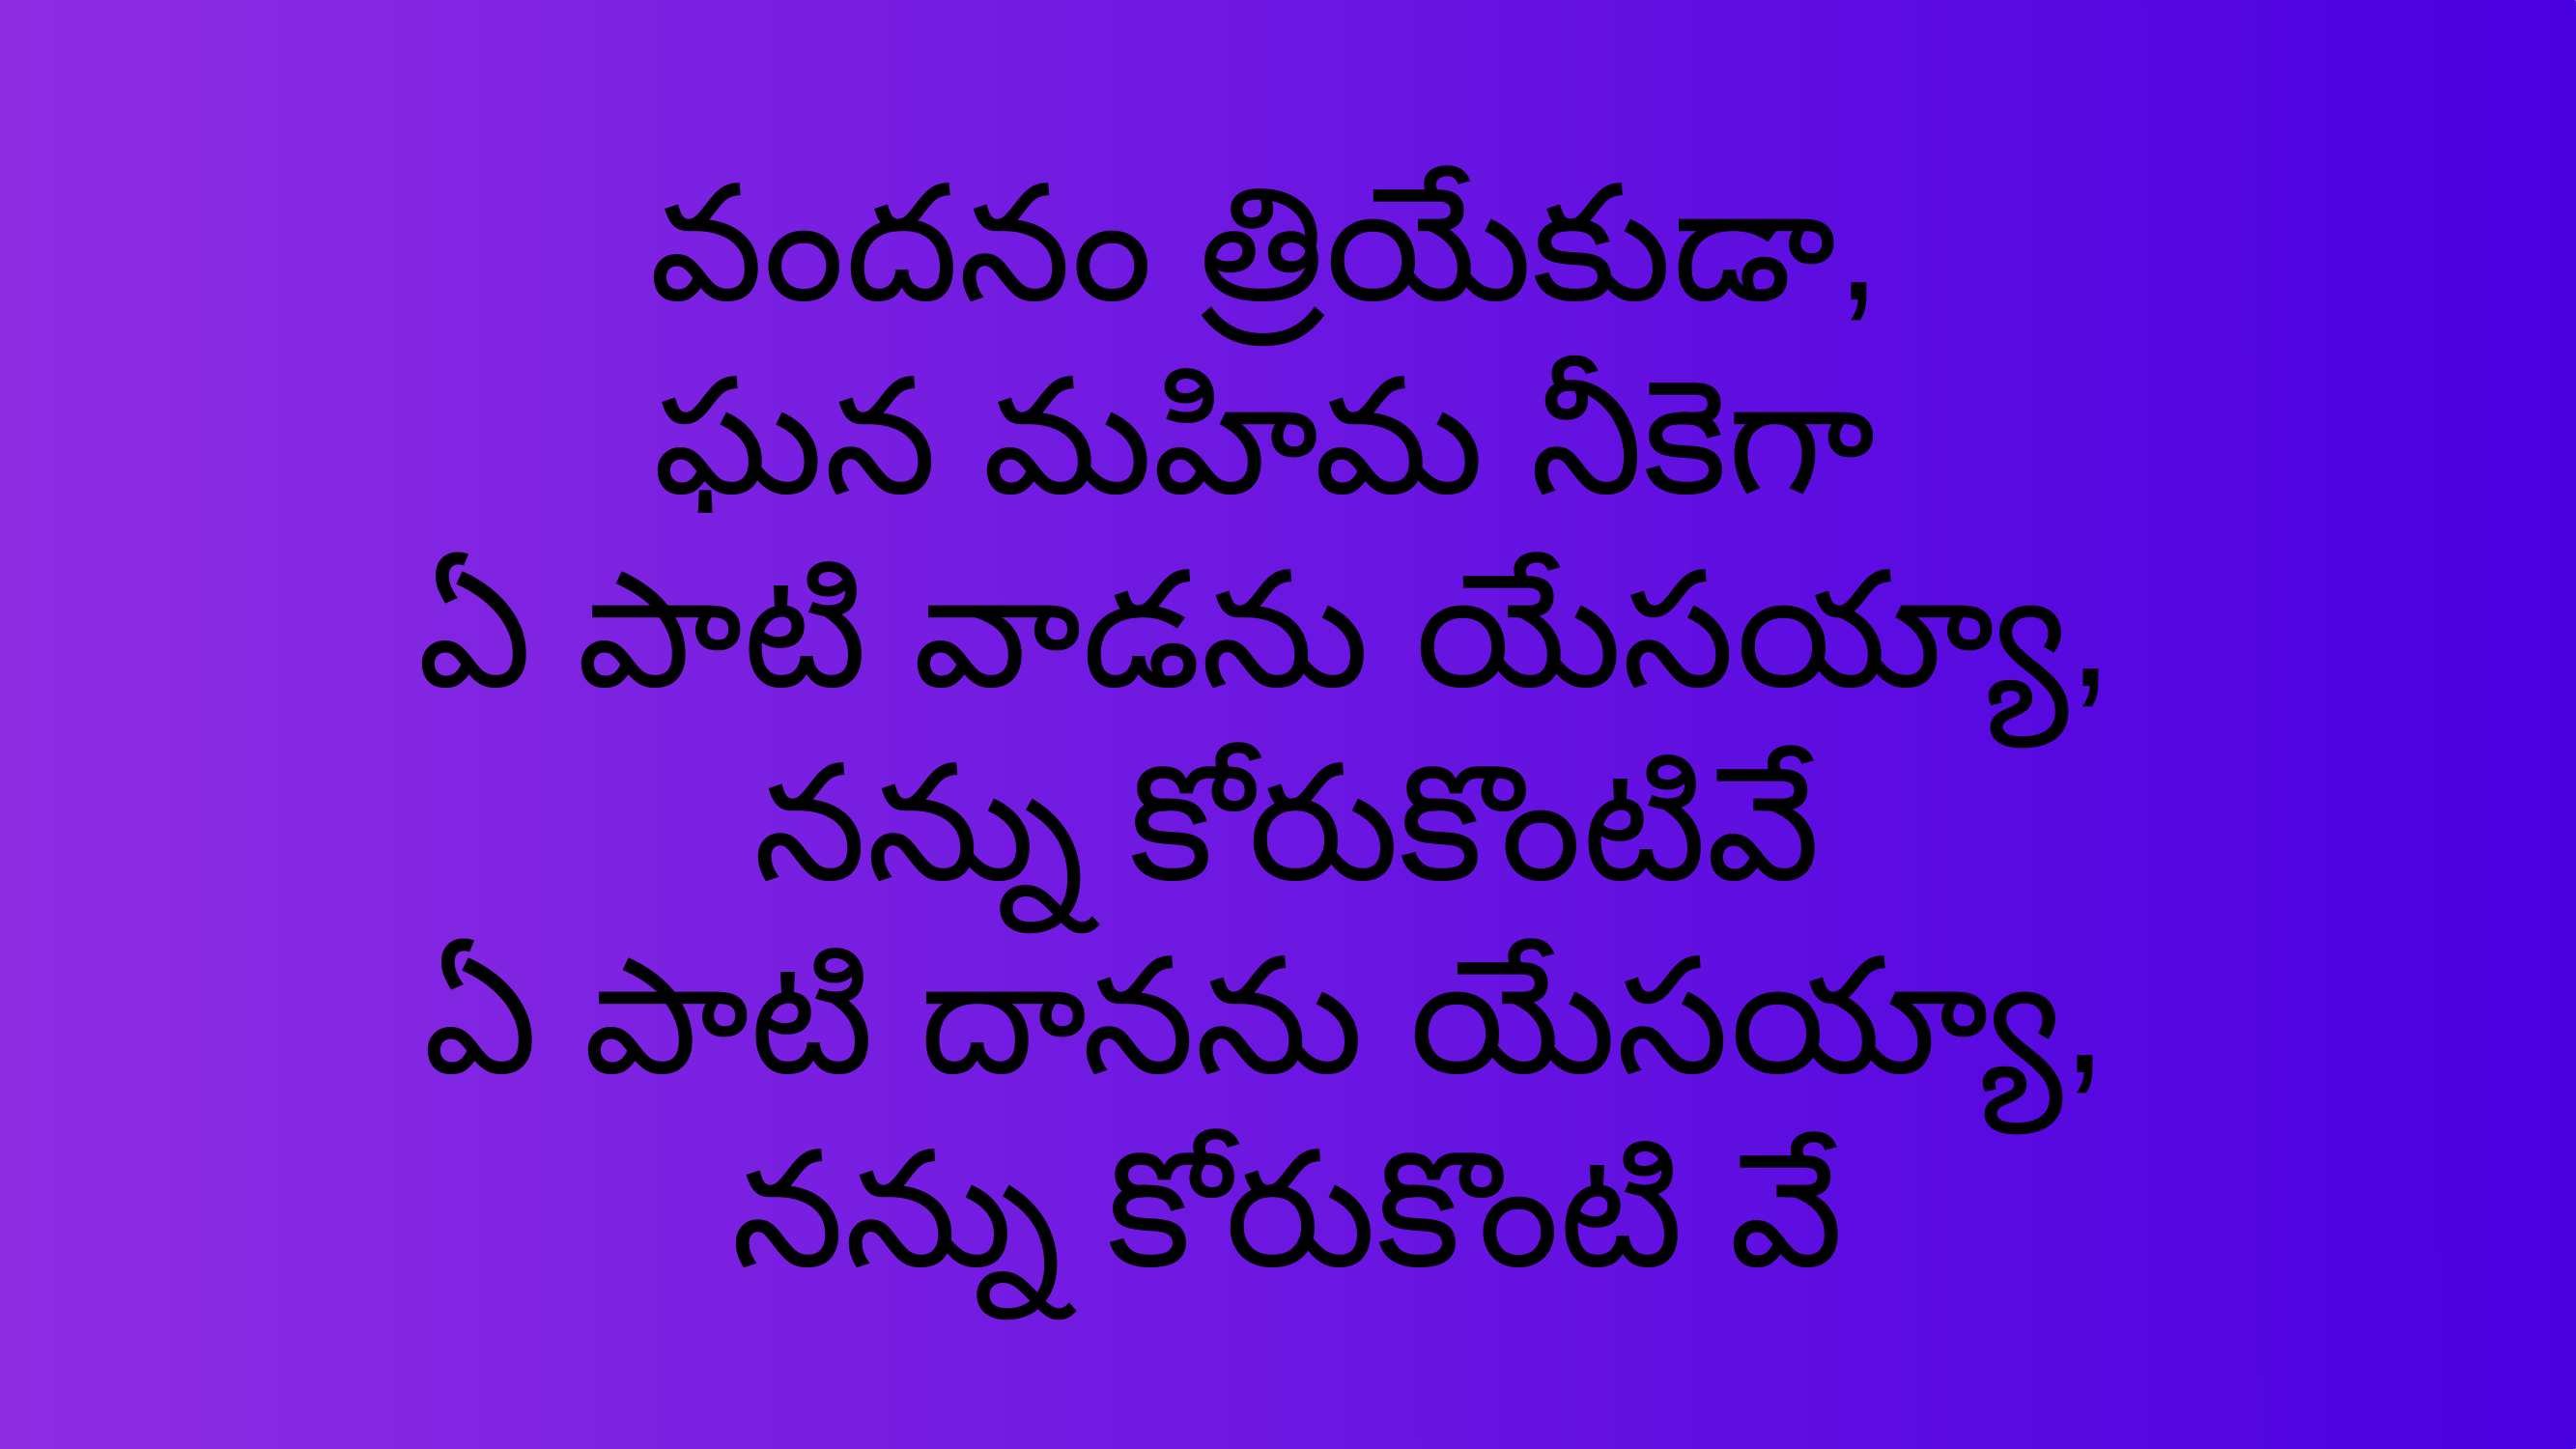

వందనం త్రియేకుడా,
ఘన మహిమ నీకెగా
ఏ పాటి వాడను యేసయ్యా,
నన్ను కోరుకొంటివే
ఏ పాటి దానను యేసయ్యా,
నన్ను కోరుకొంటి వే